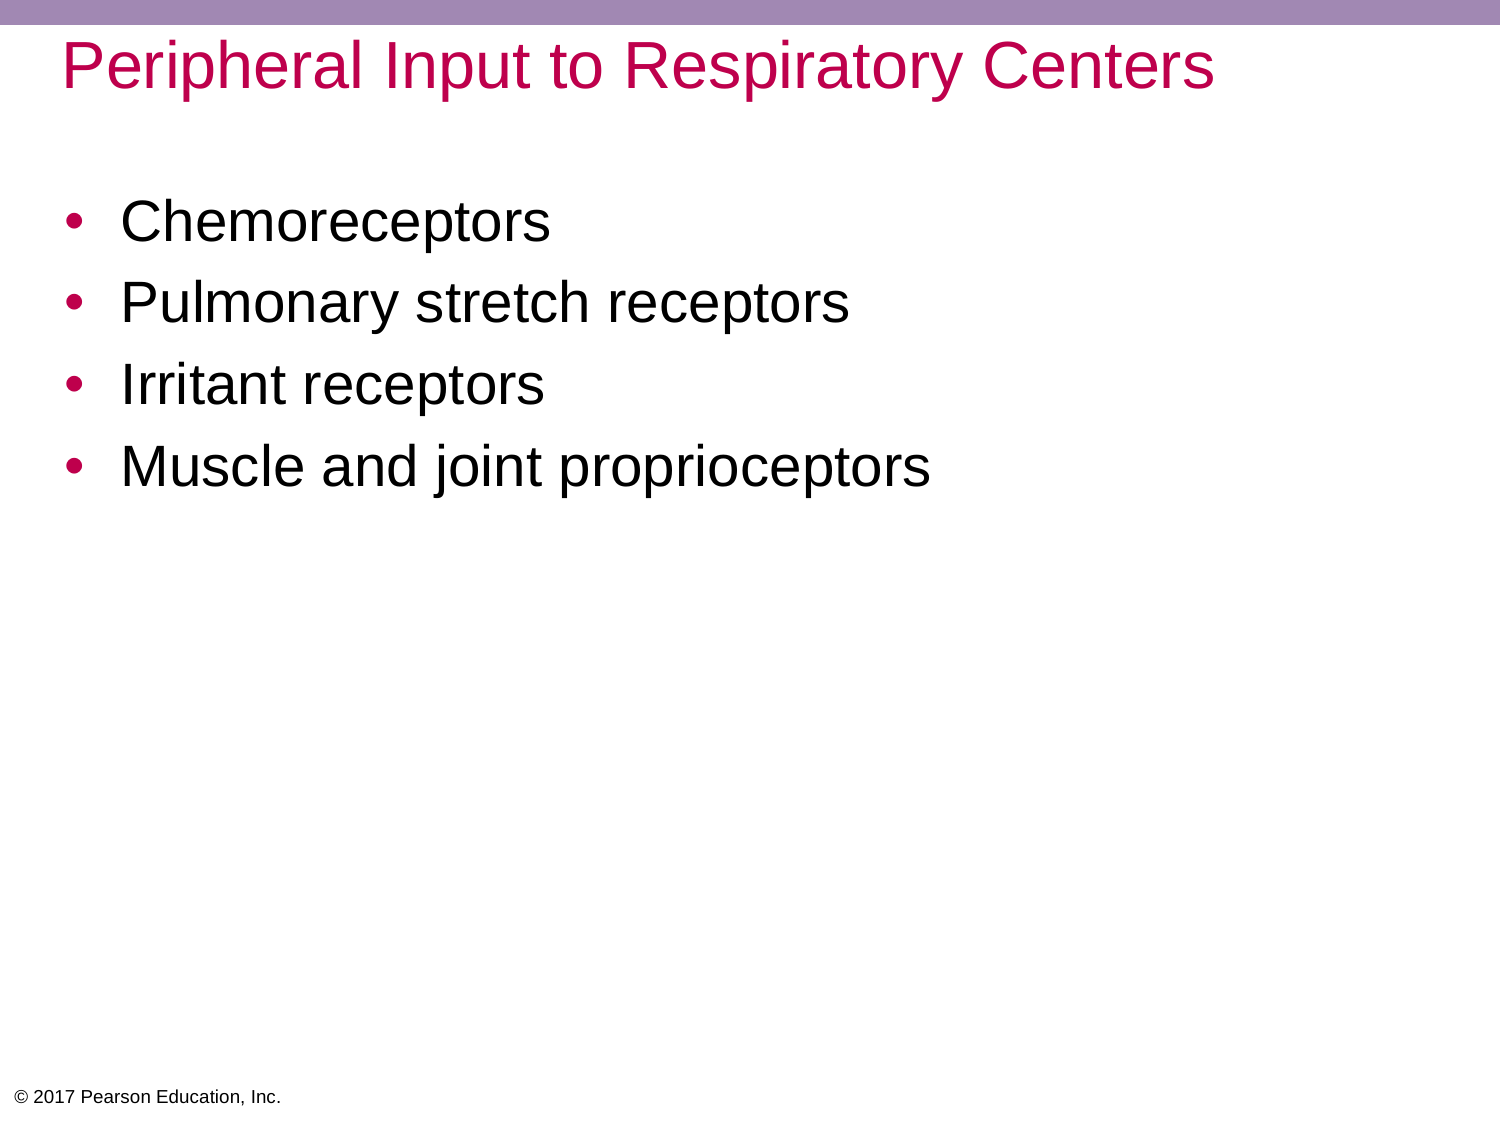

# Peripheral Input to Respiratory Centers
Chemoreceptors
Pulmonary stretch receptors
Irritant receptors
Muscle and joint proprioceptors